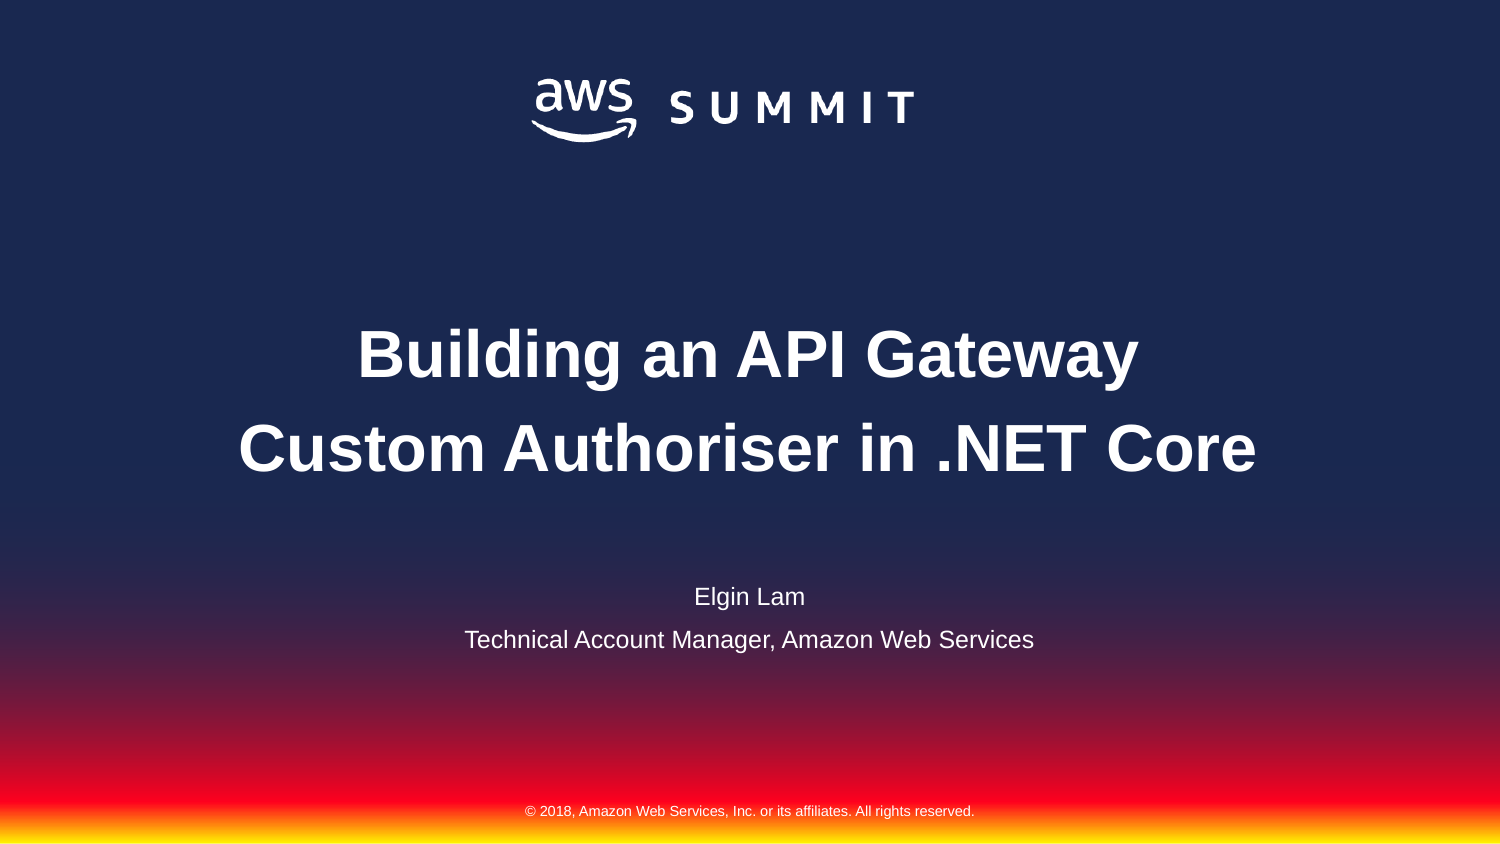

Building an API Gateway
Custom Authoriser in .NET Core
Elgin Lam
Technical Account Manager, Amazon Web Services